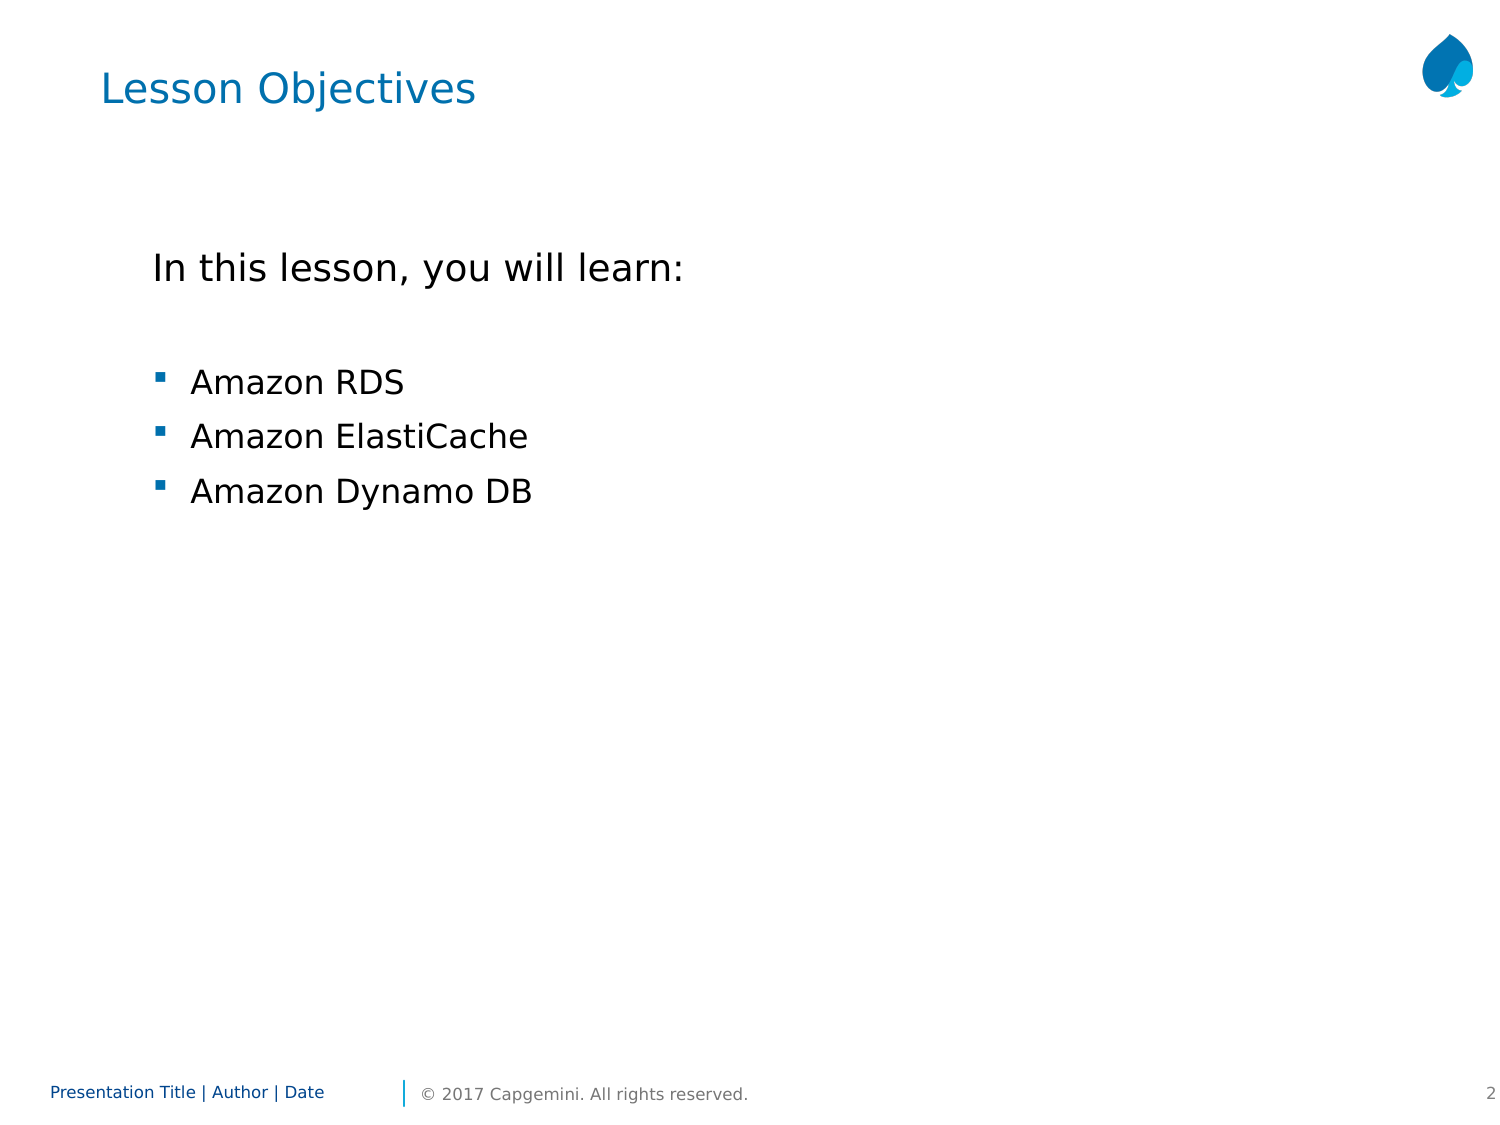

Lesson Objectives
In this lesson, you will learn:

Amazon RDS
Amazon ElastiCache
Amazon Dynamo DB